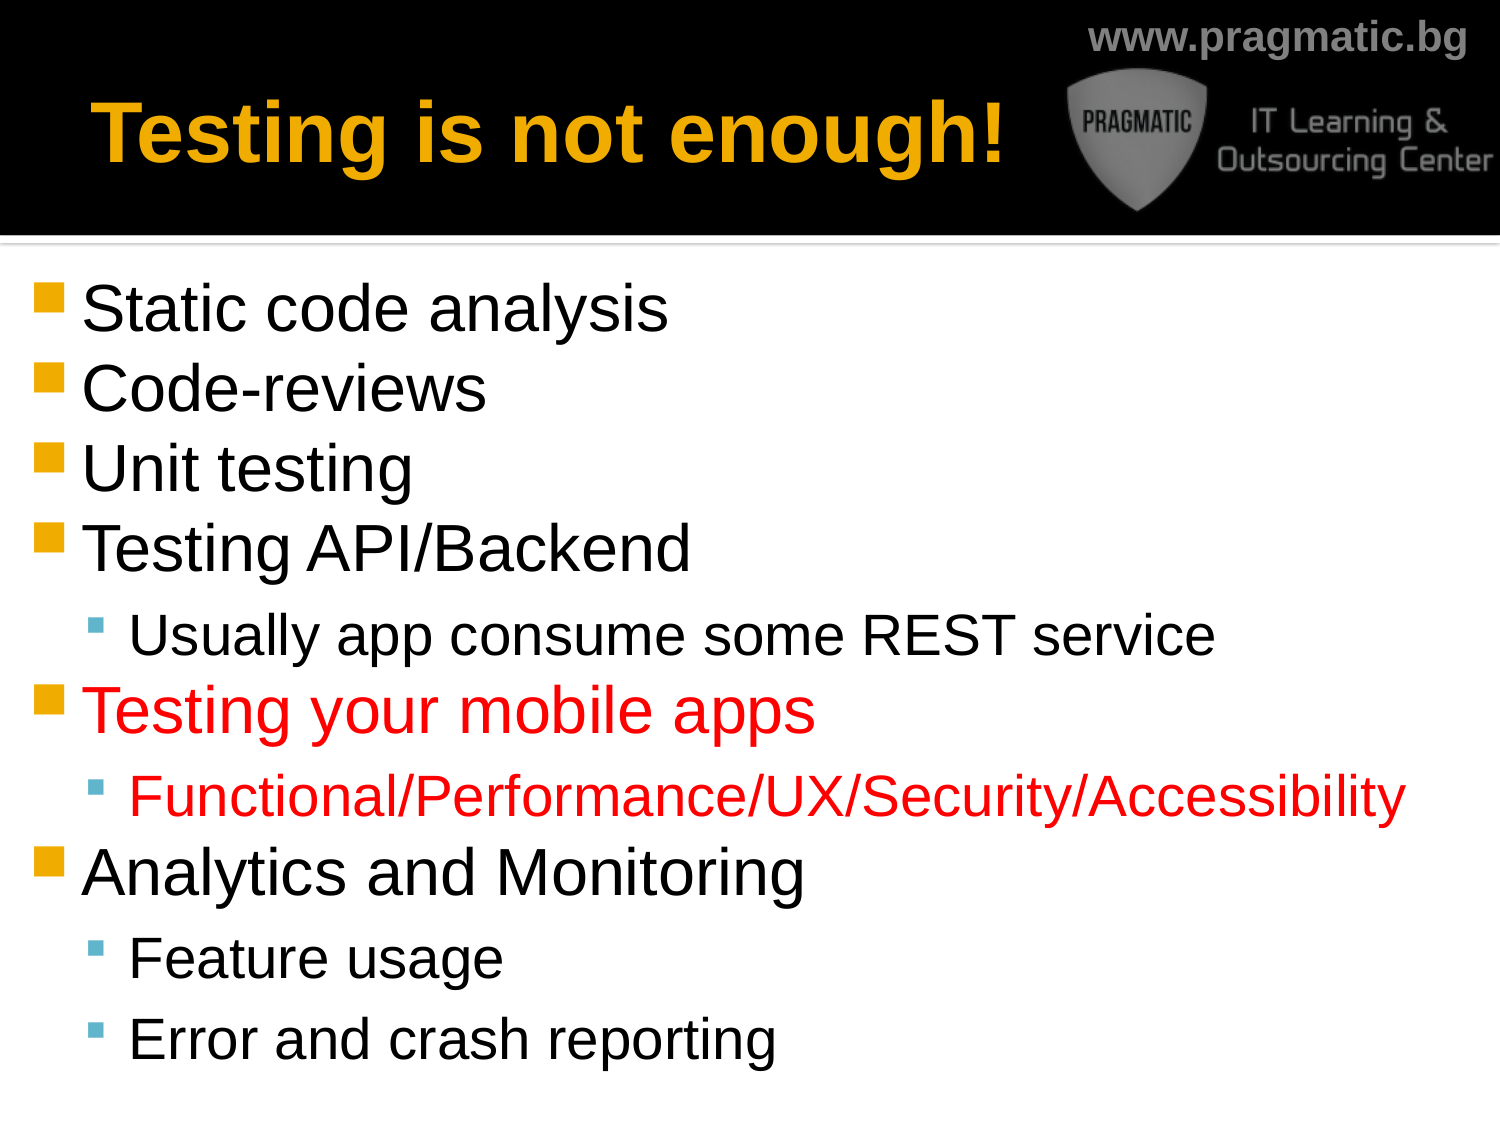

# Testing is not enough!
Static code analysis
Code-reviews
Unit testing
Testing API/Backend
Usually app consume some REST service
Testing your mobile apps
Functional/Performance/UX/Security/Accessibility
Analytics and Monitoring
Feature usage
Error and crash reporting